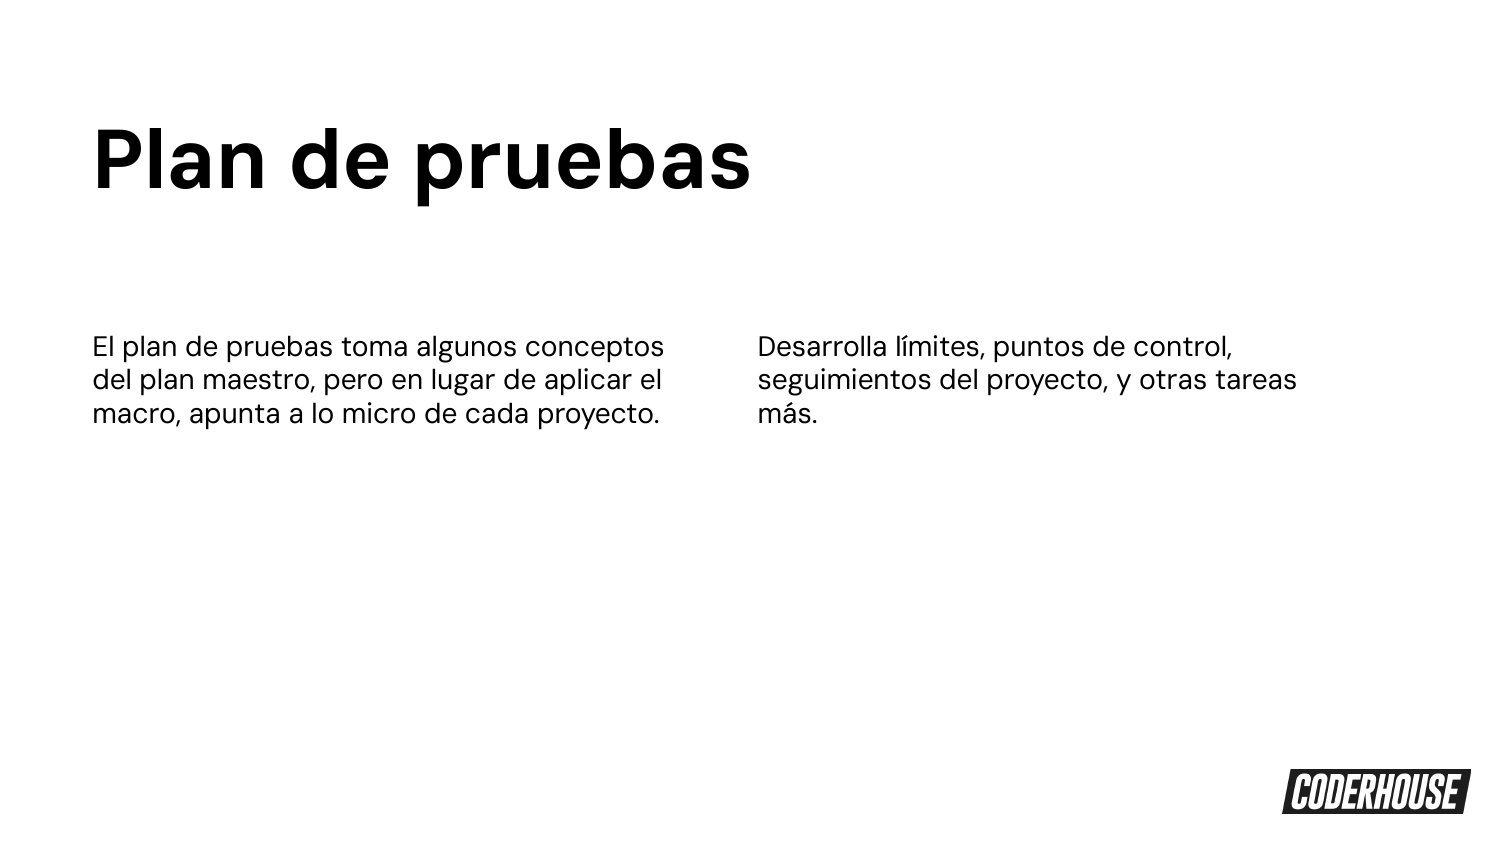

Plan de pruebas
El plan de pruebas toma algunos conceptos del plan maestro, pero en lugar de aplicar el macro, apunta a lo micro de cada proyecto.
Desarrolla límites, puntos de control, seguimientos del proyecto, y otras tareas más.